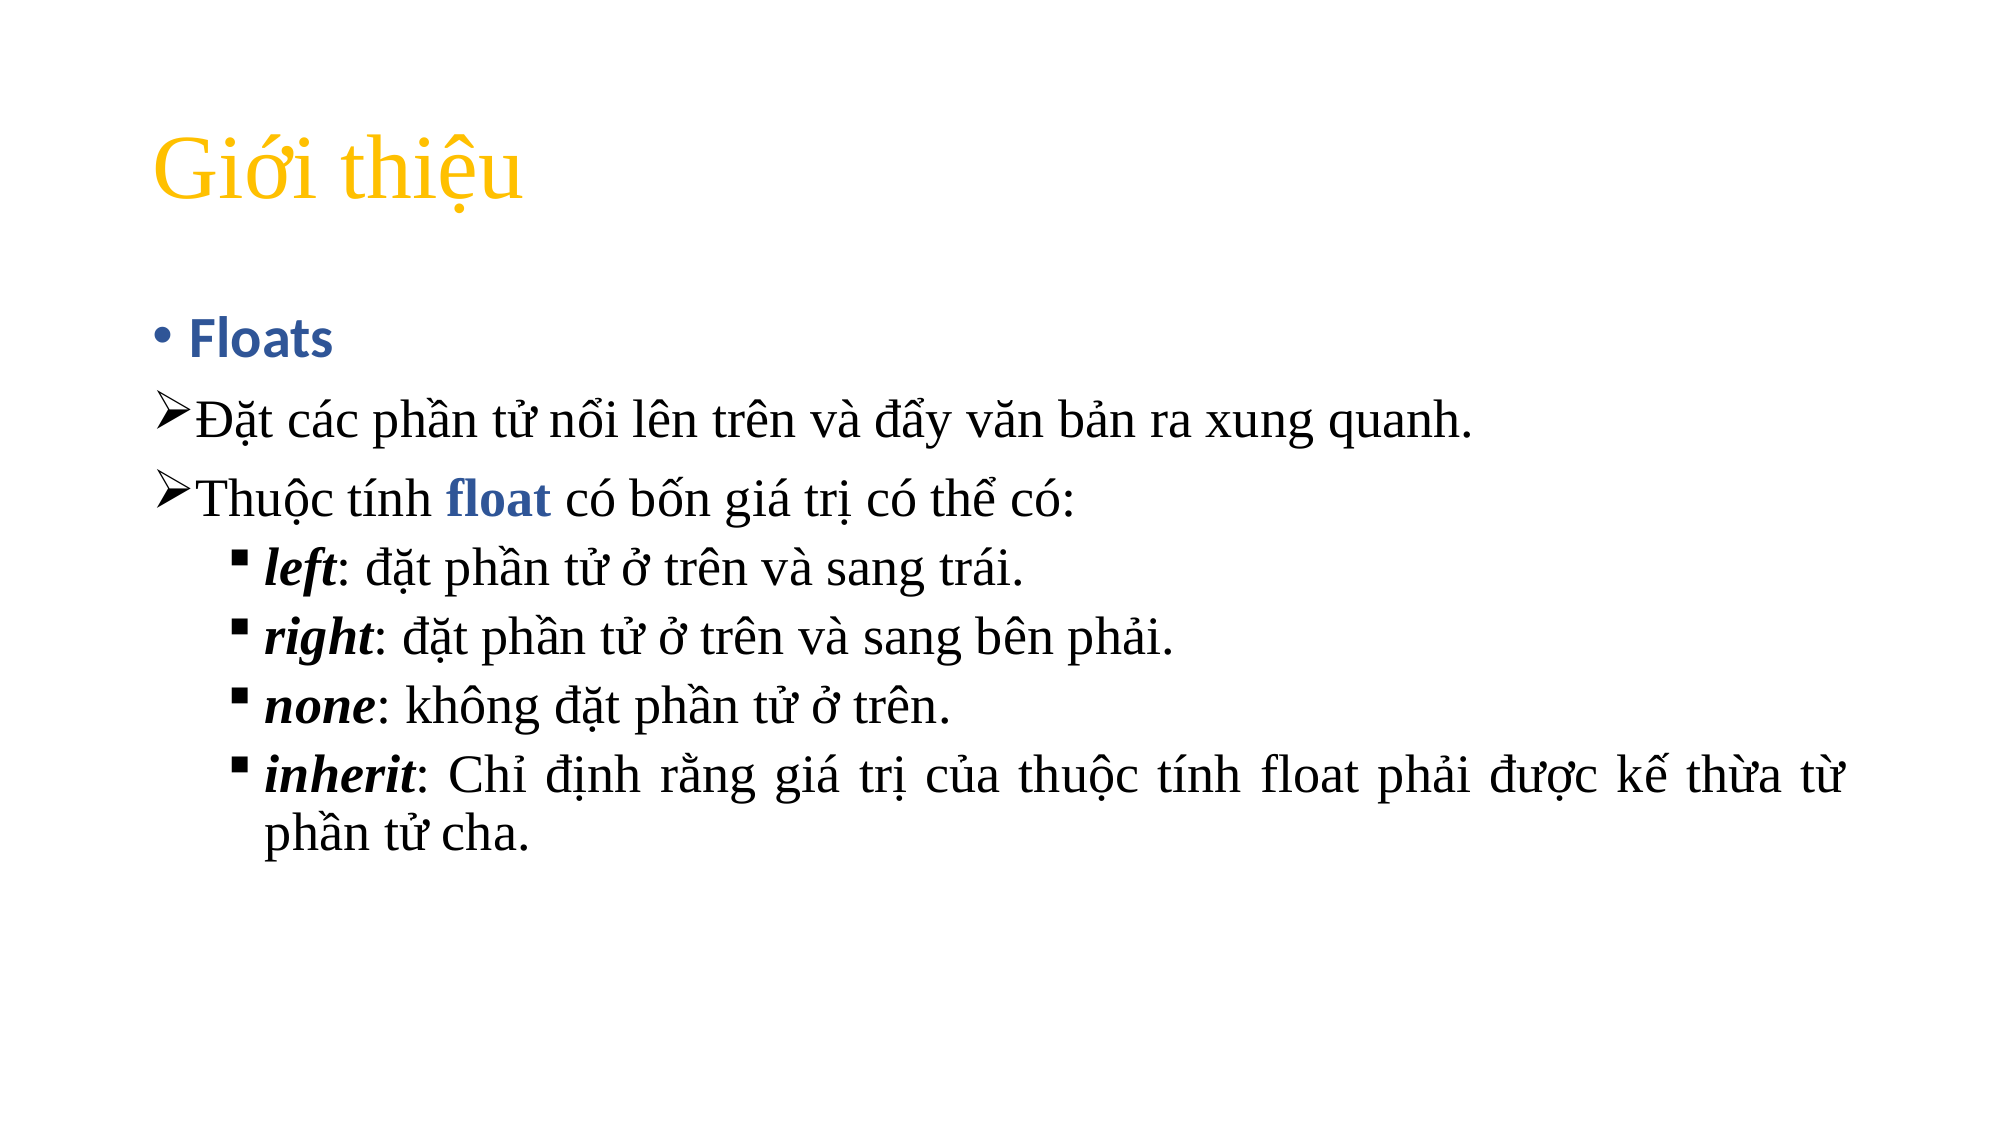

# Giới thiệu
Floats
Đặt các phần tử nổi lên trên và đẩy văn bản ra xung quanh.
Thuộc tính float có bốn giá trị có thể có:
left: đặt phần tử ở trên và sang trái.
right: đặt phần tử ở trên và sang bên phải.
none: không đặt phần tử ở trên.
inherit: Chỉ định rằng giá trị của thuộc tính float phải được kế thừa từ phần tử cha.